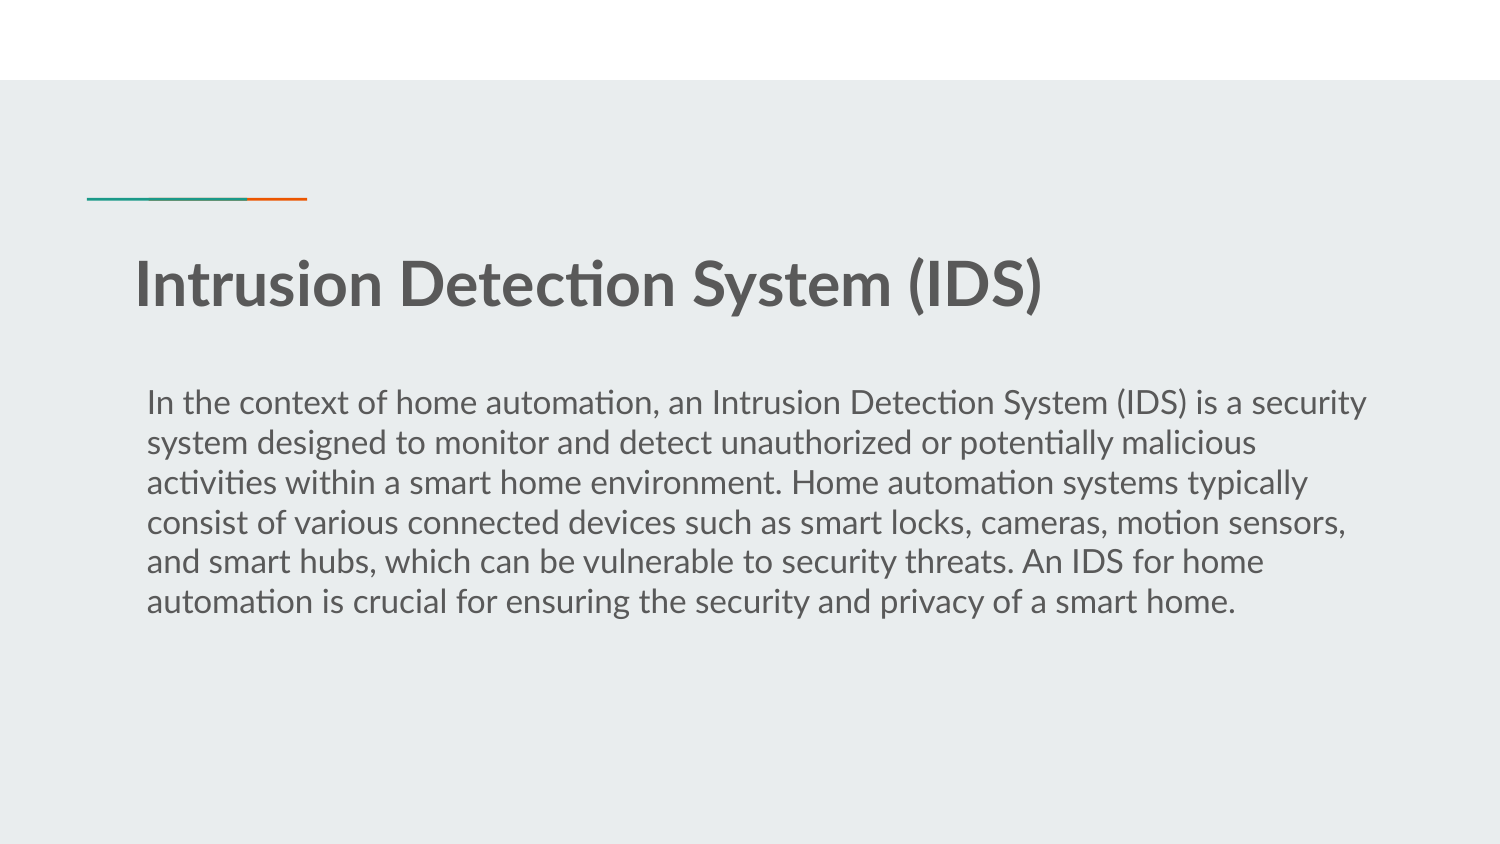

Intrusion Detection System (IDS)
In the context of home automation, an Intrusion Detection System (IDS) is a security system designed to monitor and detect unauthorized or potentially malicious activities within a smart home environment. Home automation systems typically consist of various connected devices such as smart locks, cameras, motion sensors, and smart hubs, which can be vulnerable to security threats. An IDS for home automation is crucial for ensuring the security and privacy of a smart home.